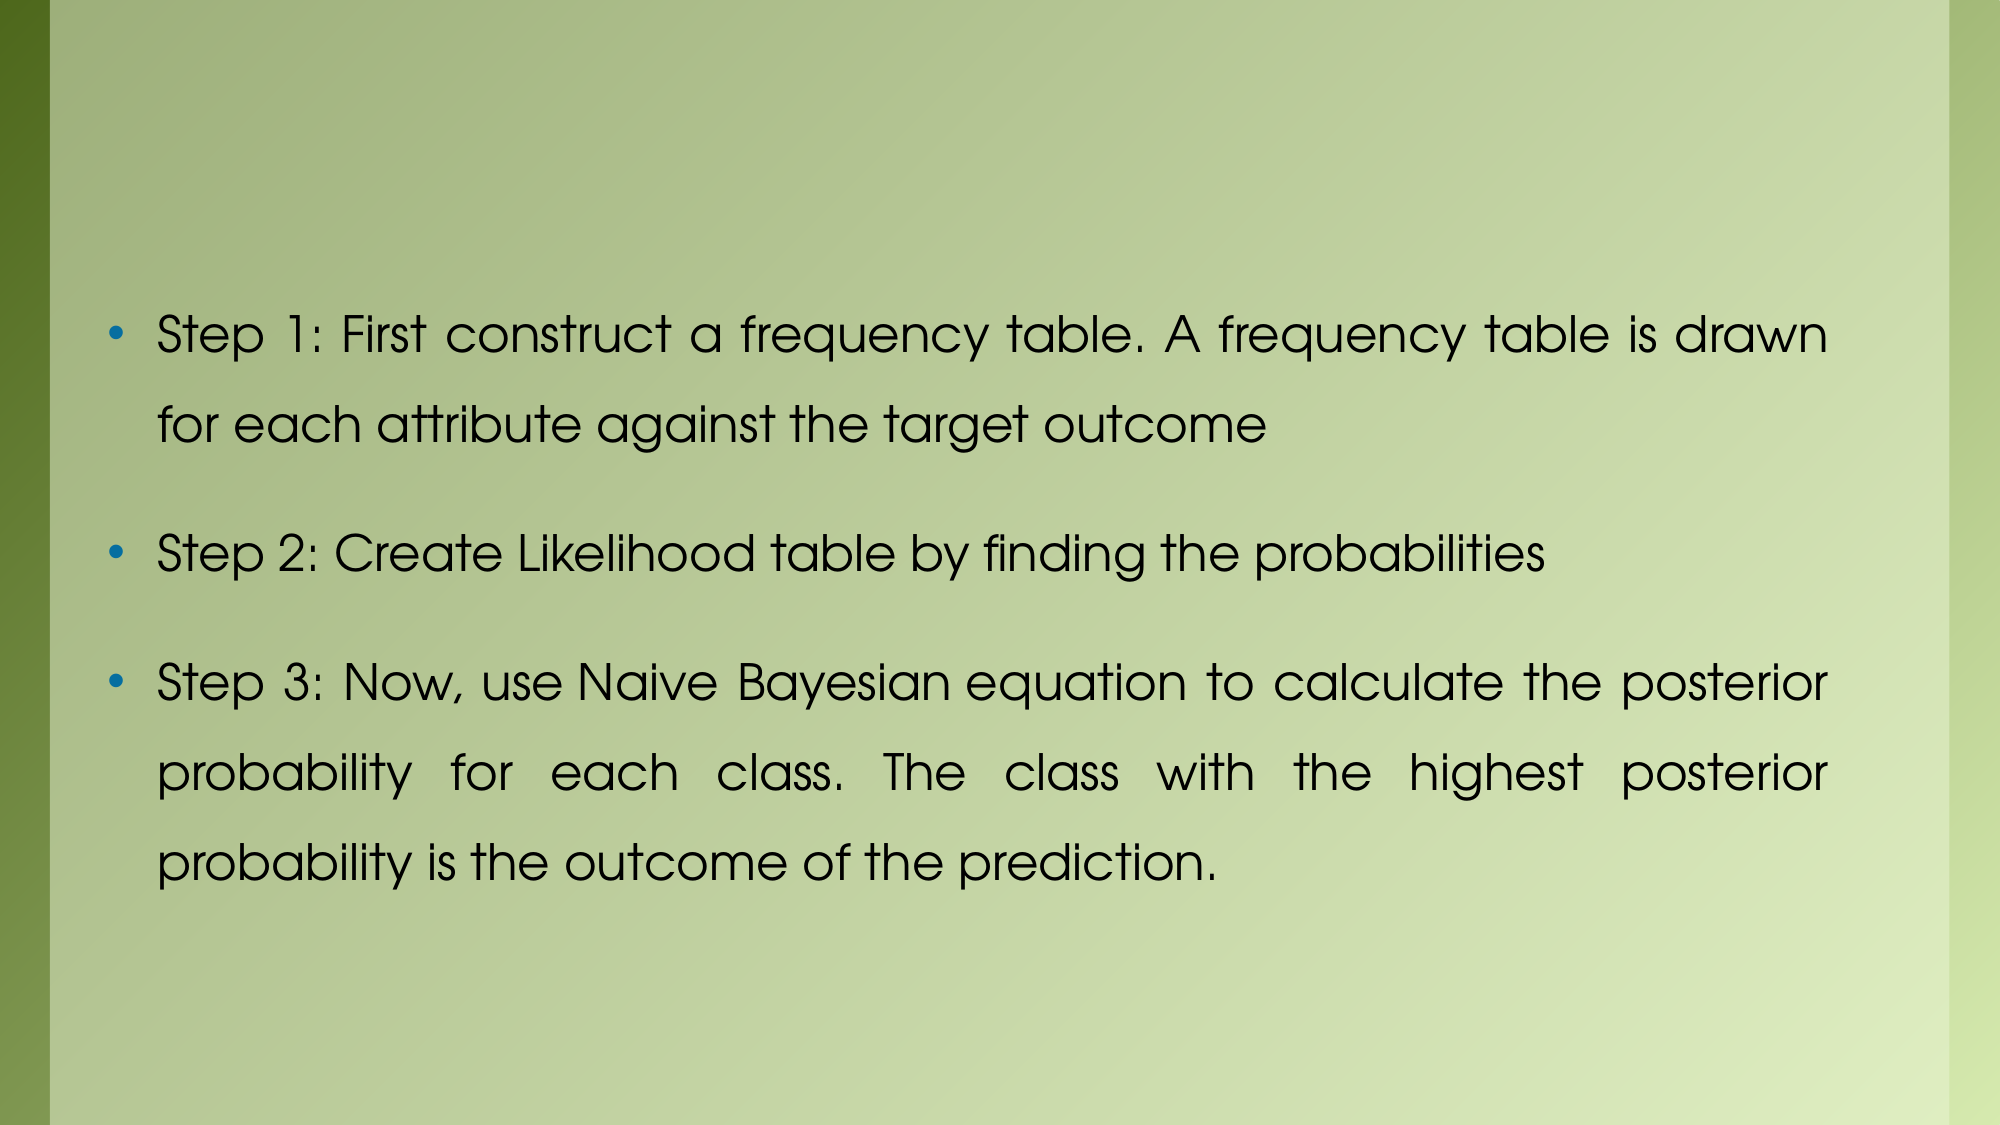

#
Step 1: First construct a frequency table. A frequency table is drawn for each attribute against the target outcome
Step 2: Create Likelihood table by finding the probabilities
Step 3: Now, use Naive Bayesian equation to calculate the posterior probability for each class. The class with the highest posterior probability is the outcome of the prediction.